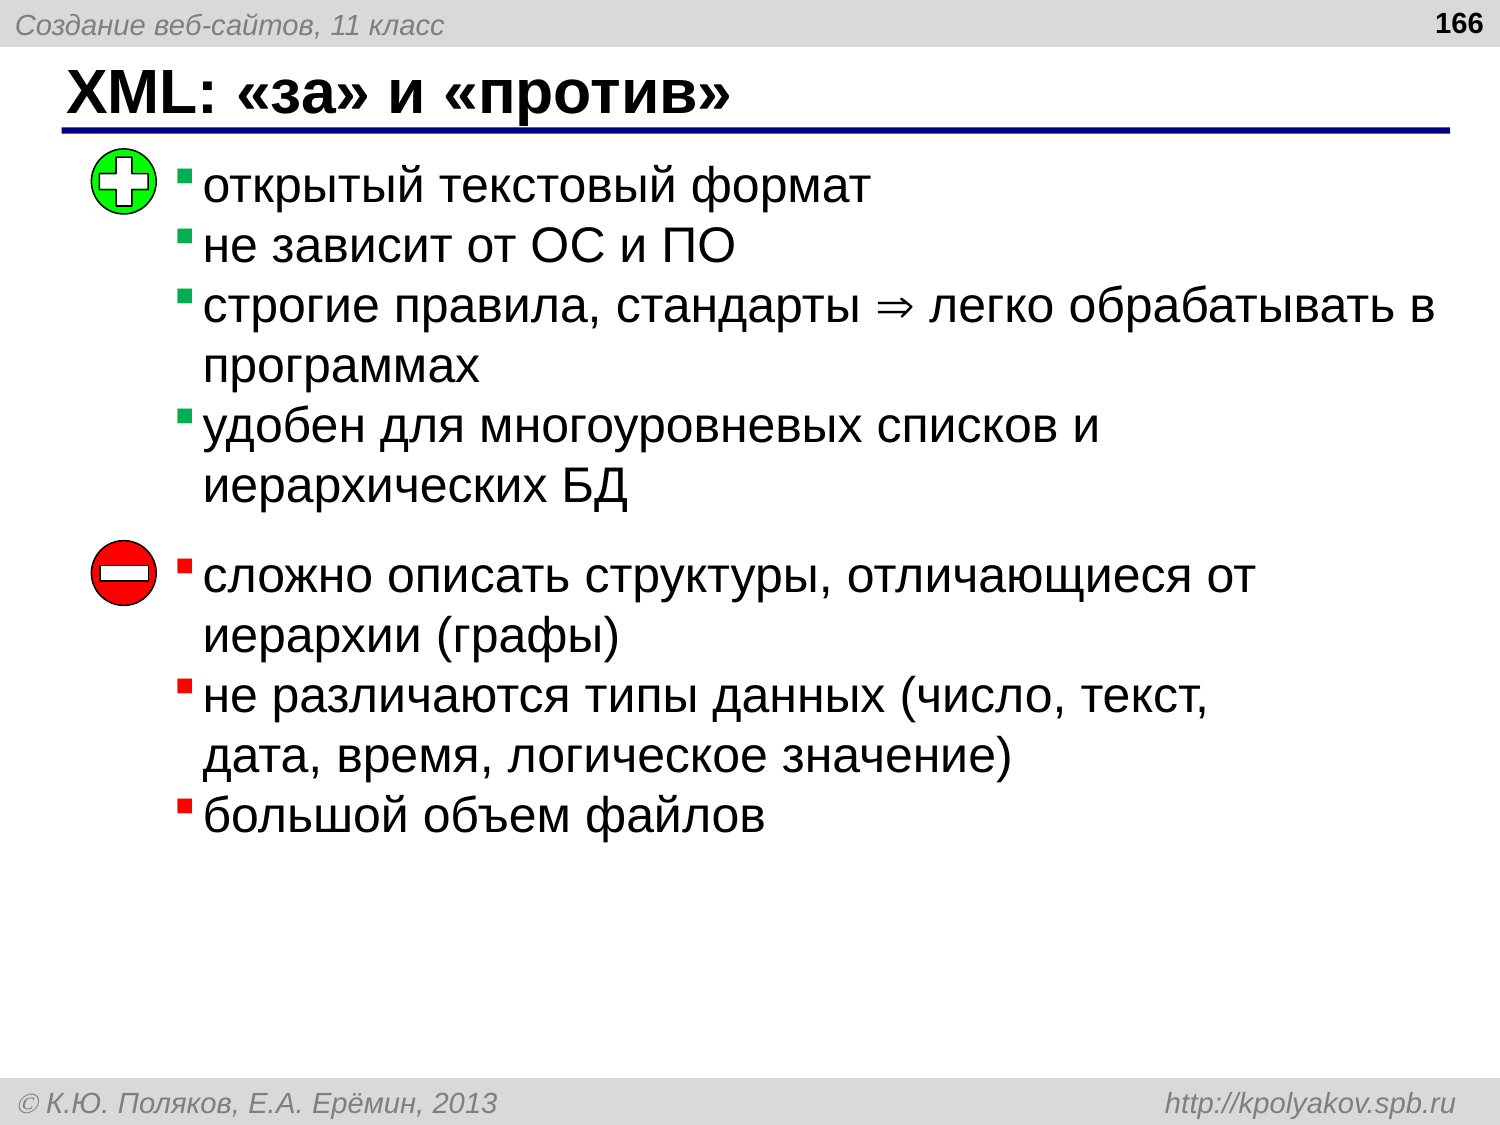

166
# XML: «за» и «против»
открытый текстовый формат
не зависит от ОС и ПО
строгие правила, стандарты ⇒ легко обрабатывать в программах
удобен для многоуровневых списков и иерархических БД

сложно описать структуры, отличающиеся от иерархии (графы)
не различаются типы данных (число, текст, дата, время, логическое значение)
большой объем файлов